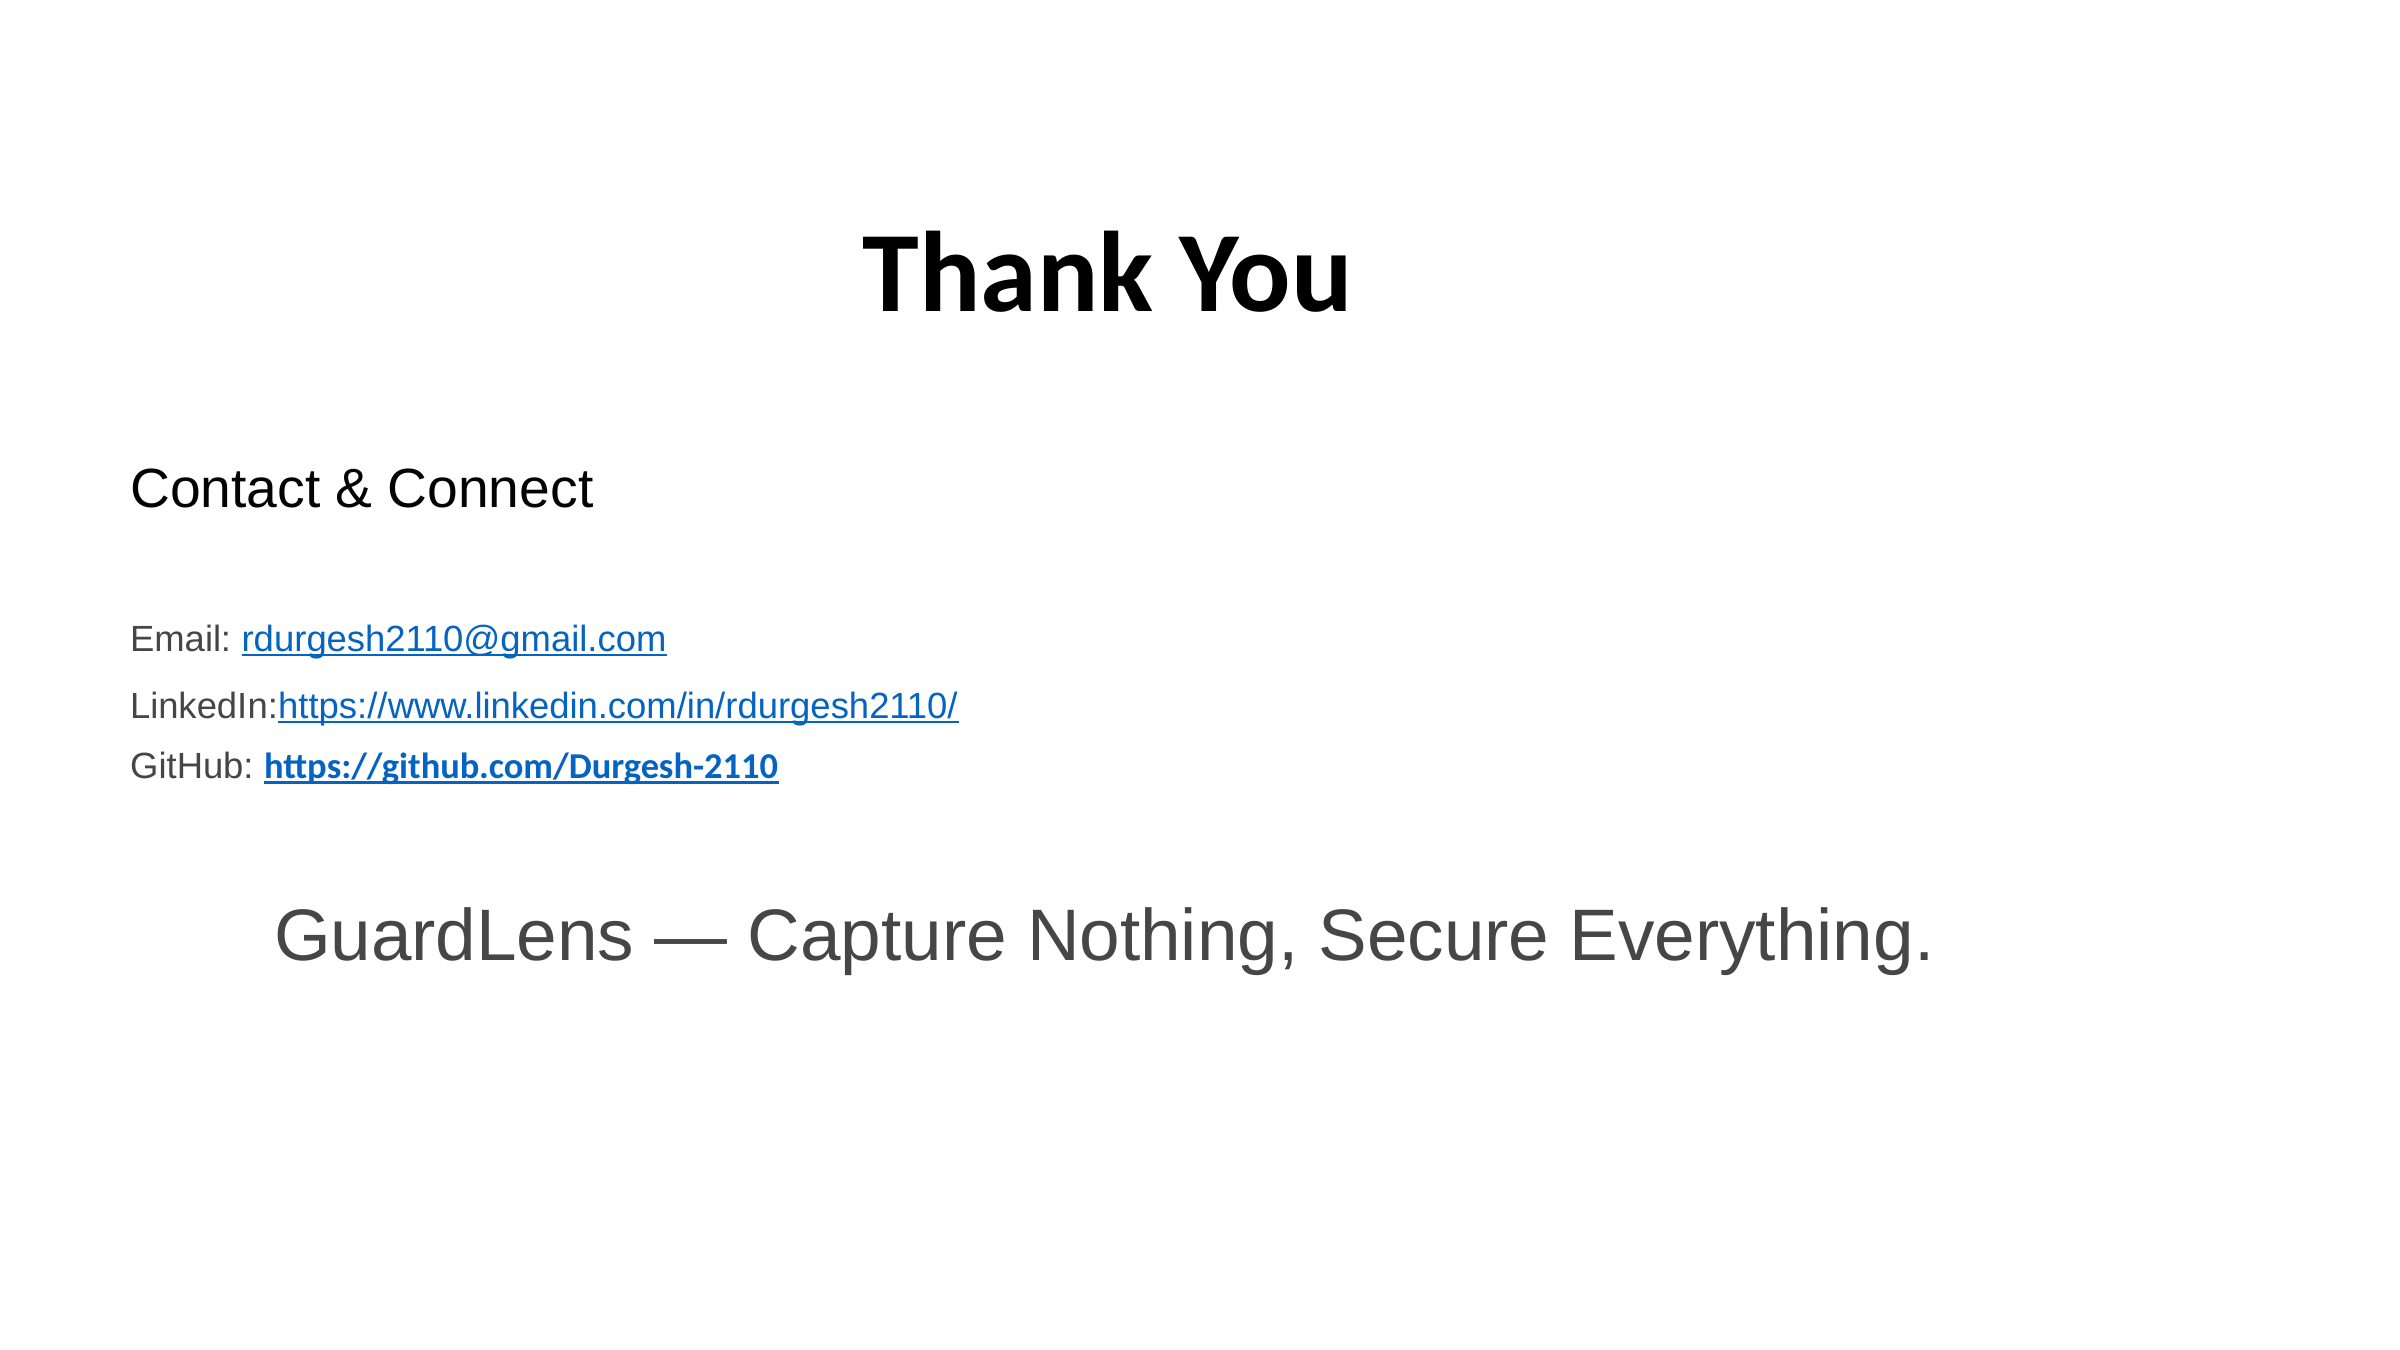

Thank You
Contact & Connect
Email: rdurgesh2110@gmail.com
LinkedIn:https://www.linkedin.com/in/rdurgesh2110/
GitHub: https://github.com/Durgesh-2110
GuardLens — Capture Nothing, Secure Everything.